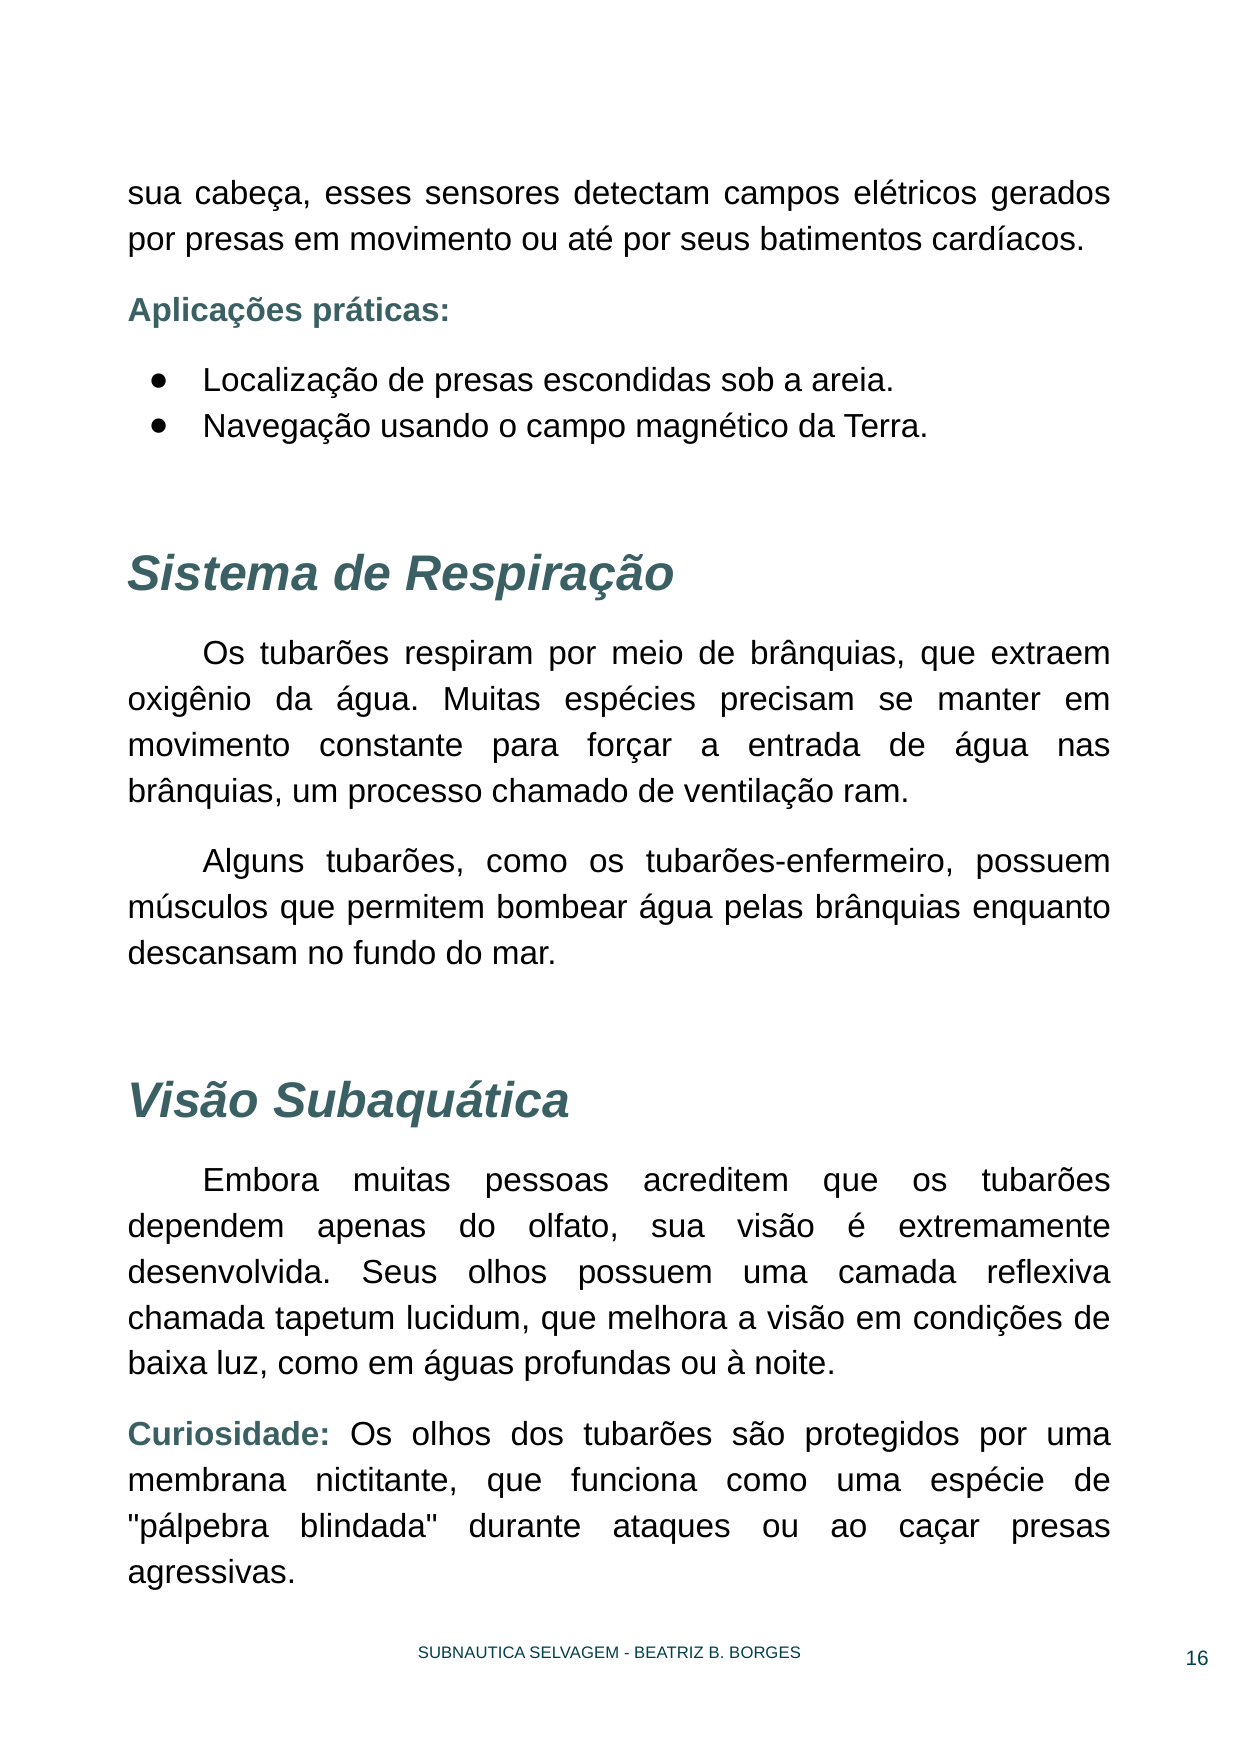

sua cabeça, esses sensores detectam campos elétricos gerados por presas em movimento ou até por seus batimentos cardíacos.
Aplicações práticas:
Localização de presas escondidas sob a areia.
Navegação usando o campo magnético da Terra.

Sistema de Respiração
Os tubarões respiram por meio de brânquias, que extraem oxigênio da água. Muitas espécies precisam se manter em movimento constante para forçar a entrada de água nas brânquias, um processo chamado de ventilação ram.
Alguns tubarões, como os tubarões-enfermeiro, possuem músculos que permitem bombear água pelas brânquias enquanto descansam no fundo do mar.

Visão Subaquática
Embora muitas pessoas acreditem que os tubarões dependem apenas do olfato, sua visão é extremamente desenvolvida. Seus olhos possuem uma camada reflexiva chamada tapetum lucidum, que melhora a visão em condições de baixa luz, como em águas profundas ou à noite.
Curiosidade: Os olhos dos tubarões são protegidos por uma membrana nictitante, que funciona como uma espécie de "pálpebra blindada" durante ataques ou ao caçar presas agressivas.

16
SUBNAUTICA SELVAGEM - BEATRIZ B. BORGES